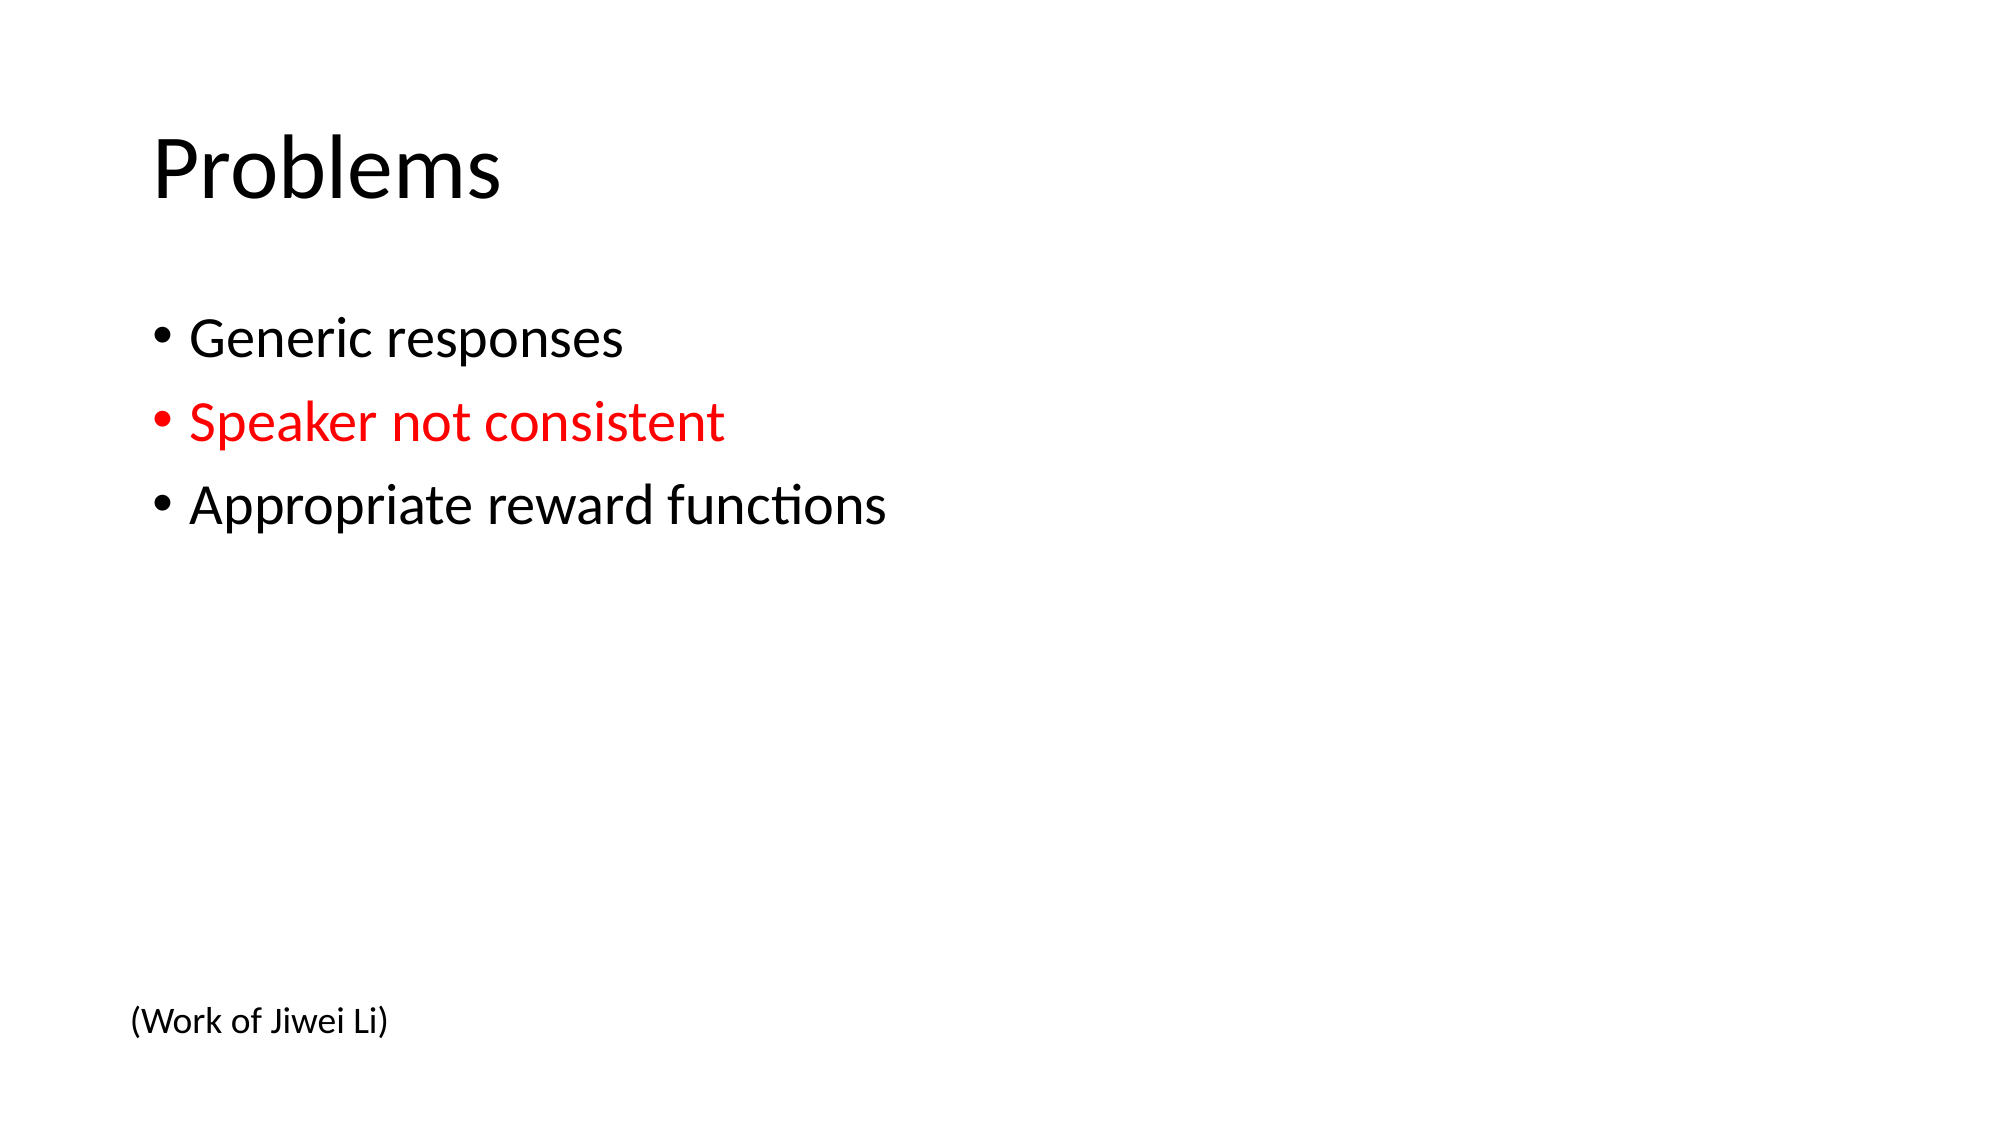

# Problems
Generic responses
Speaker not consistent
Appropriate reward functions
(Work of Jiwei Li)